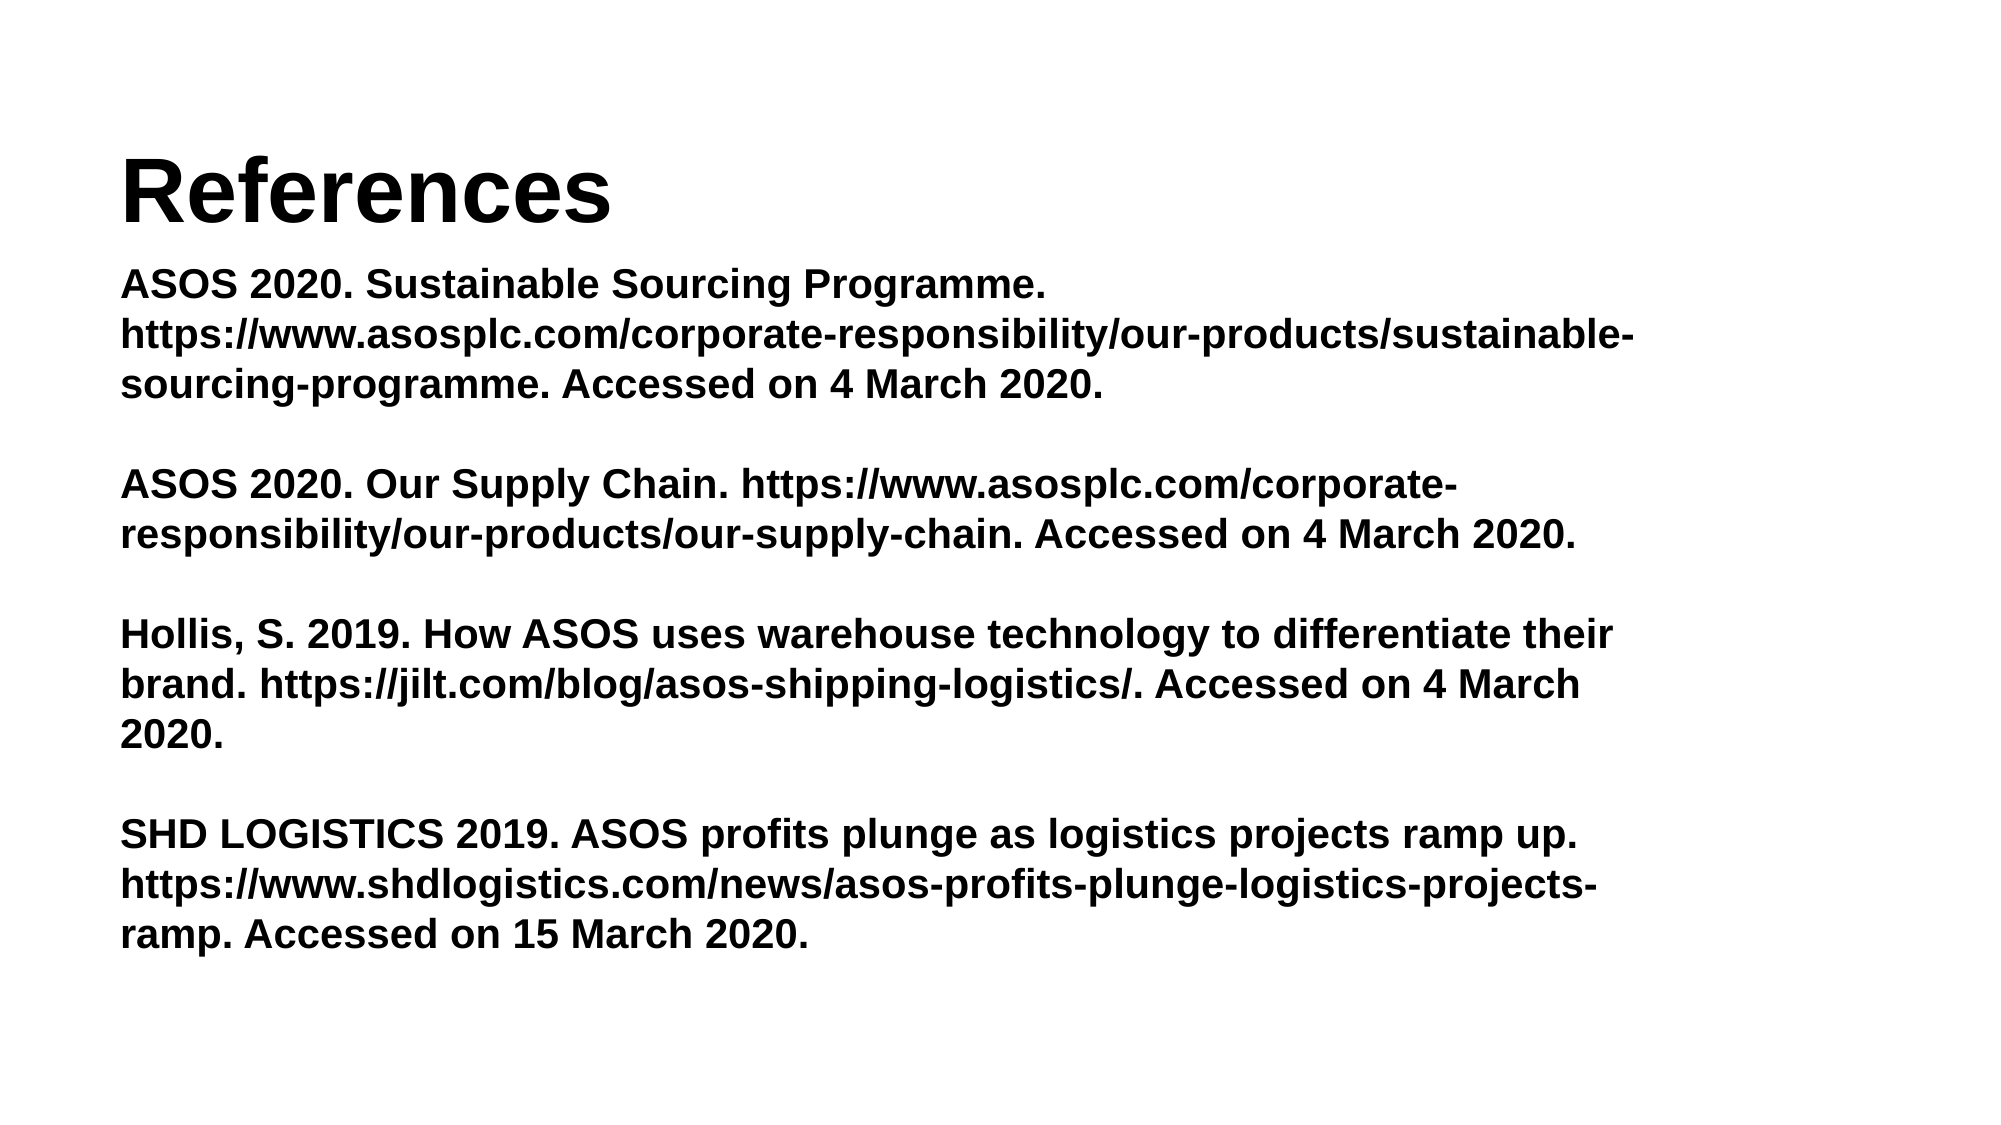

References
ASOS 2020. Sustainable Sourcing Programme. https://www.asosplc.com/corporate-responsibility/our-products/sustainable-sourcing-programme. Accessed on 4 March 2020.

ASOS 2020. Our Supply Chain. https://www.asosplc.com/corporate-responsibility/our-products/our-supply-chain. Accessed on 4 March 2020.

Hollis, S. 2019. How ASOS uses warehouse technology to differentiate their brand. https://jilt.com/blog/asos-shipping-logistics/. Accessed on 4 March 2020.

SHD LOGISTICS 2019. ASOS profits plunge as logistics projects ramp up. https://www.shdlogistics.com/news/asos-profits-plunge-logistics-projects-ramp. Accessed on 15 March 2020.